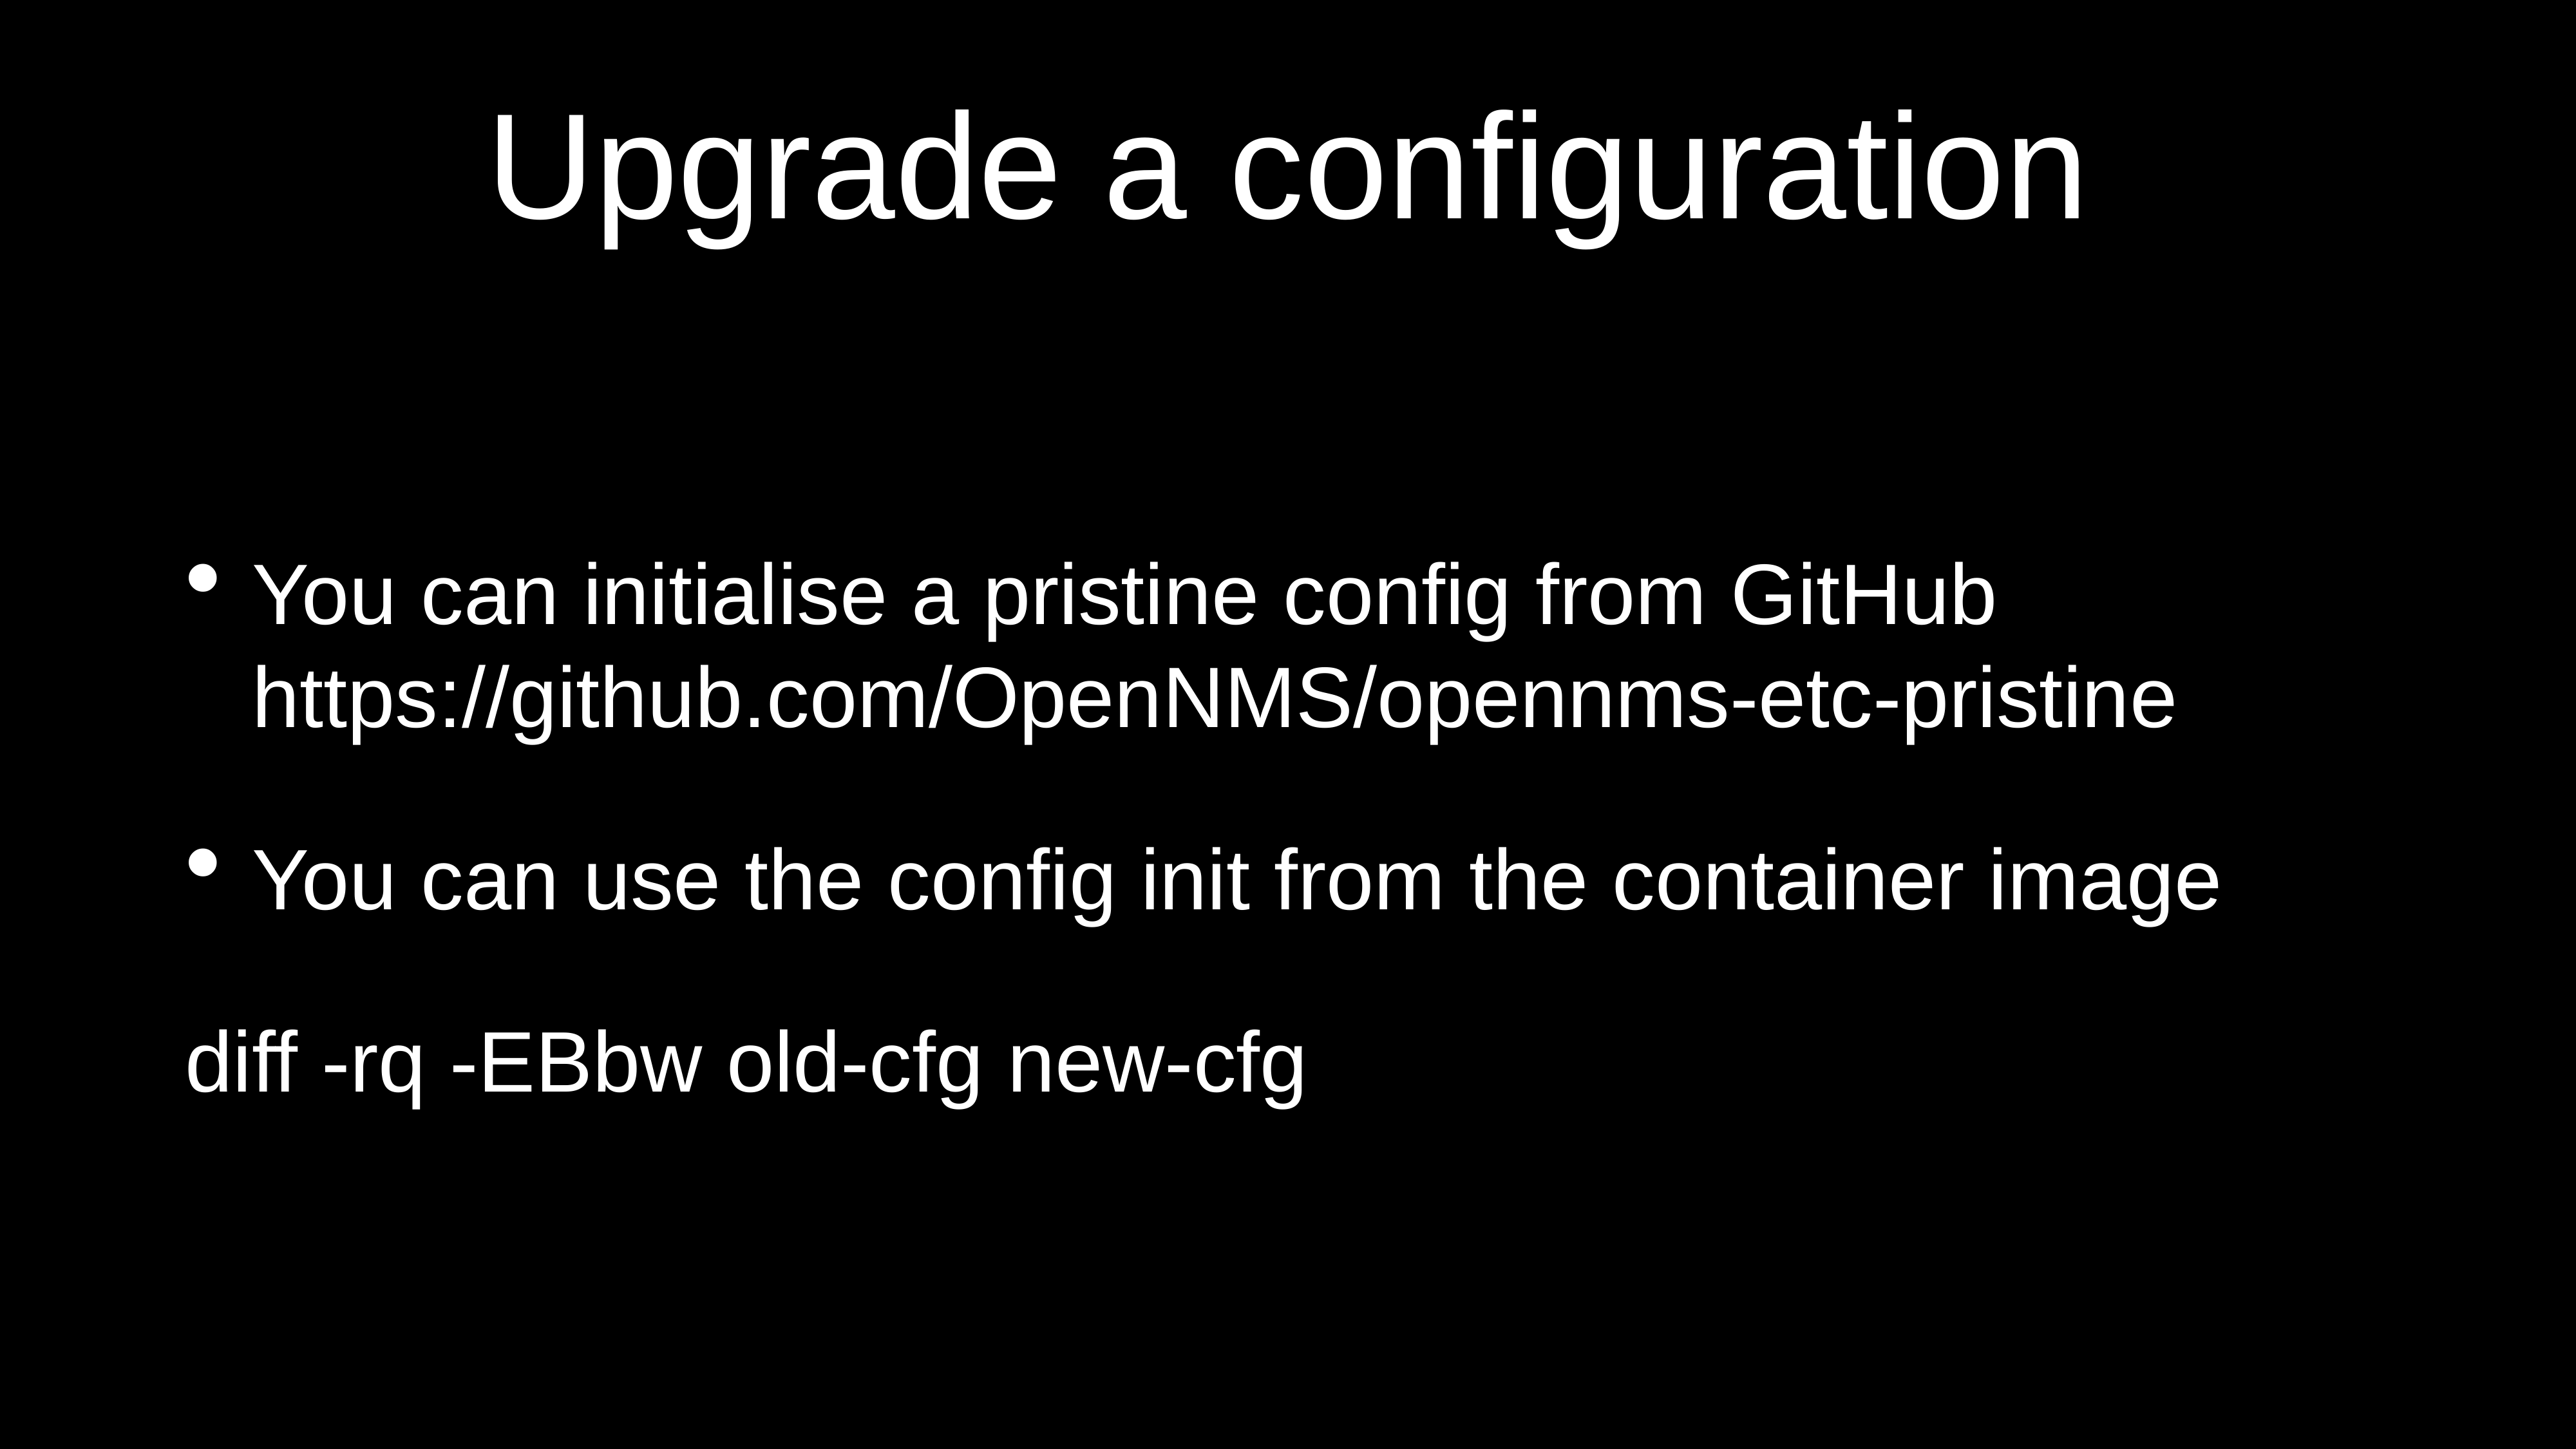

# Upgrade a configuration
You can initialise a pristine config from GitHub
https://github.com/OpenNMS/opennms-etc-pristine
You can use the config init from the container image
diff -rq -EBbw old-cfg new-cfg